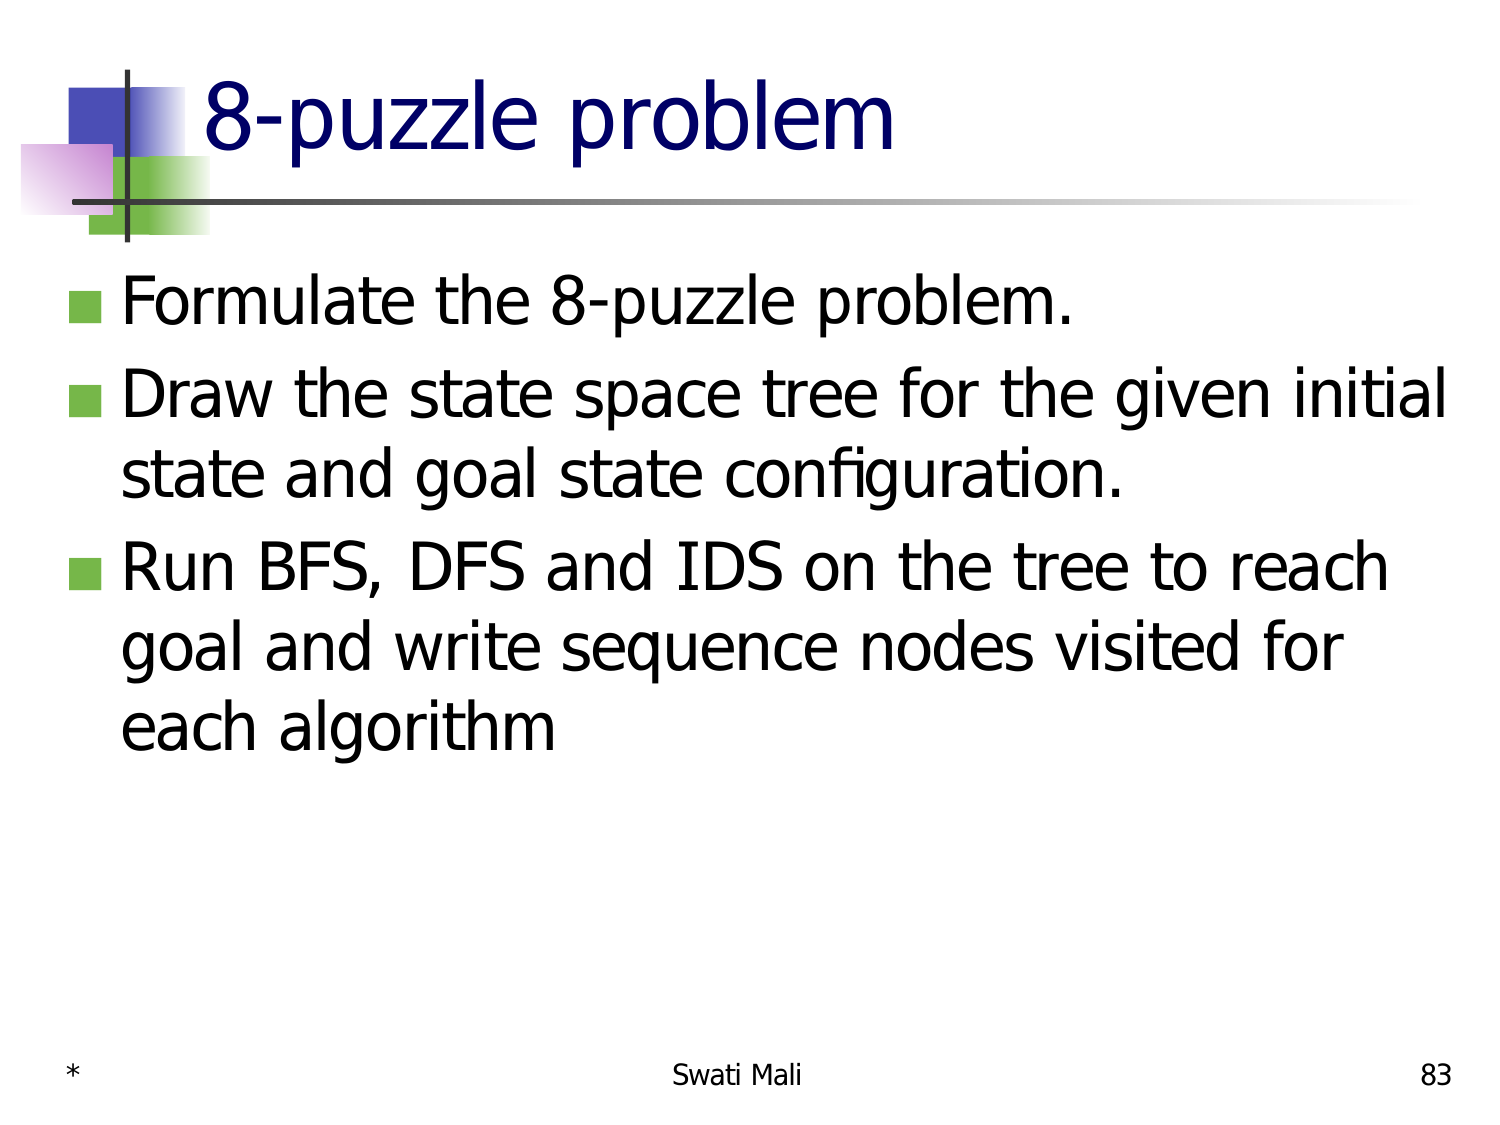

# 8-puzzle problem
Formulate the 8-puzzle problem.
Draw the state space tree for the given initial state and goal state configuration.
Run BFS, DFS and IDS on the tree to reach goal and write sequence nodes visited for each algorithm

*
Swati Mali
83